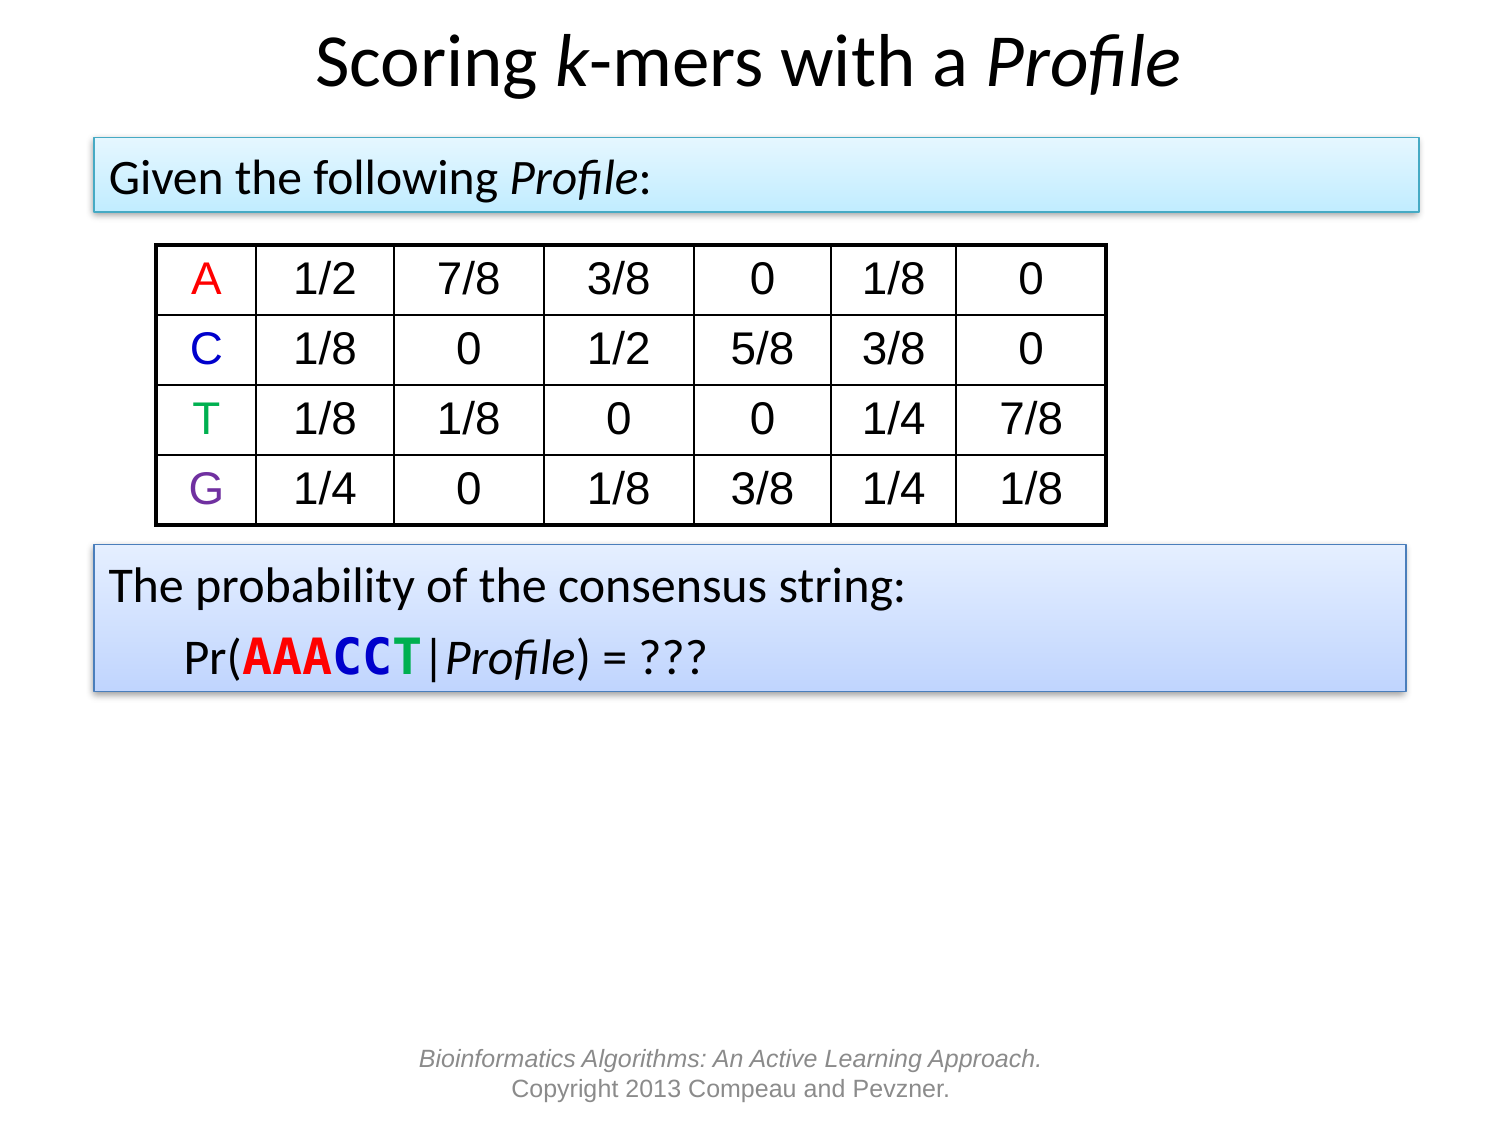

# Scoring k-mers with a Profile
Given the following Profile:
| A | 1/2 | 7/8 | 3/8 | 0 | 1/8 | 0 |
| --- | --- | --- | --- | --- | --- | --- |
| C | 1/8 | 0 | 1/2 | 5/8 | 3/8 | 0 |
| T | 1/8 | 1/8 | 0 | 0 | 1/4 | 7/8 |
| G | 1/4 | 0 | 1/8 | 3/8 | 1/4 | 1/8 |
The probability of the consensus string:
Pr(AAACCT|Profile) = ???
Bioinformatics Algorithms: An Active Learning Approach.
Copyright 2013 Compeau and Pevzner.